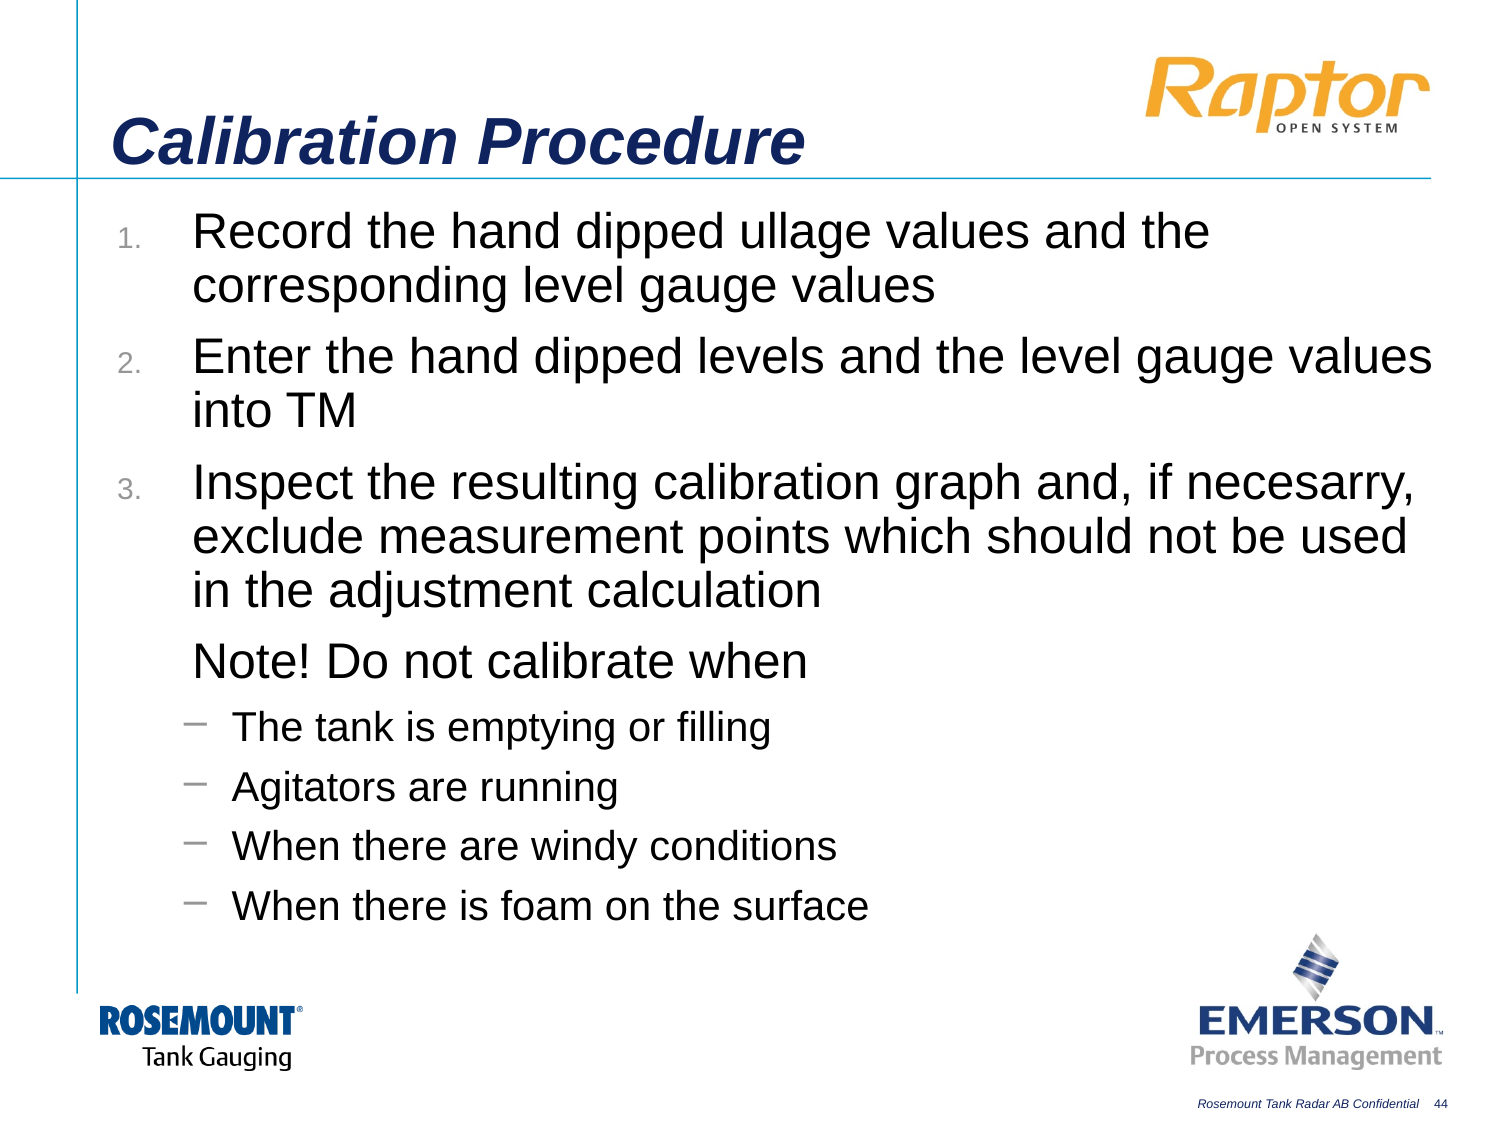

# Calibration Procedure
Record the hand dipped ullage values and the corresponding level gauge values
Enter the hand dipped levels and the level gauge values into TM
Inspect the resulting calibration graph and, if necesarry, exclude measurement points which should not be used in the adjustment calculation
	Note! Do not calibrate when
The tank is emptying or filling
Agitators are running
When there are windy conditions
When there is foam on the surface

44